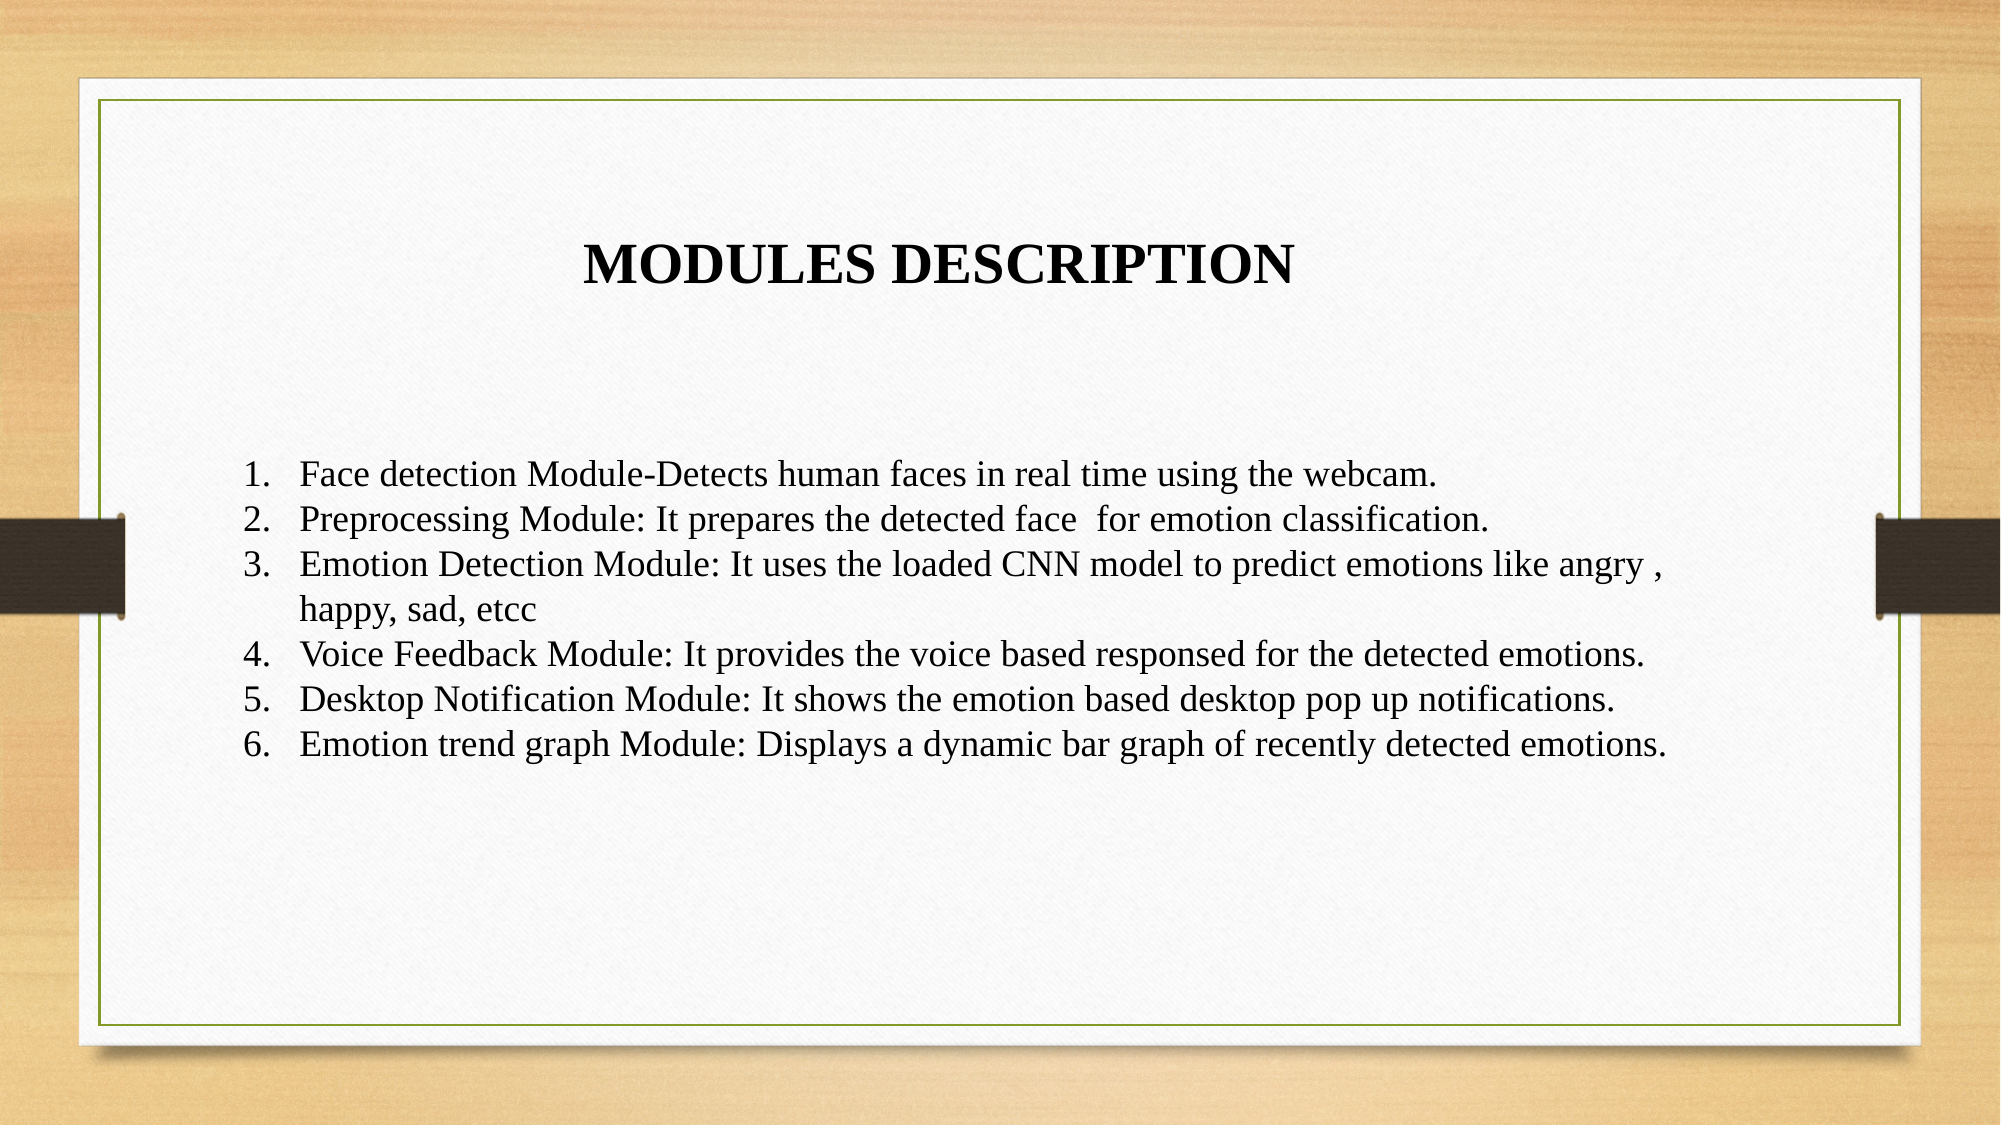

MODULES DESCRIPTION
Face detection Module-Detects human faces in real time using the webcam.
Preprocessing Module: It prepares the detected face  for emotion classification.
Emotion Detection Module: It uses the loaded CNN model to predict emotions like angry , happy, sad, etcc
Voice Feedback Module: It provides the voice based responsed for the detected emotions.
Desktop Notification Module: It shows the emotion based desktop pop up notifications.
Emotion trend graph Module: Displays a dynamic bar graph of recently detected emotions.